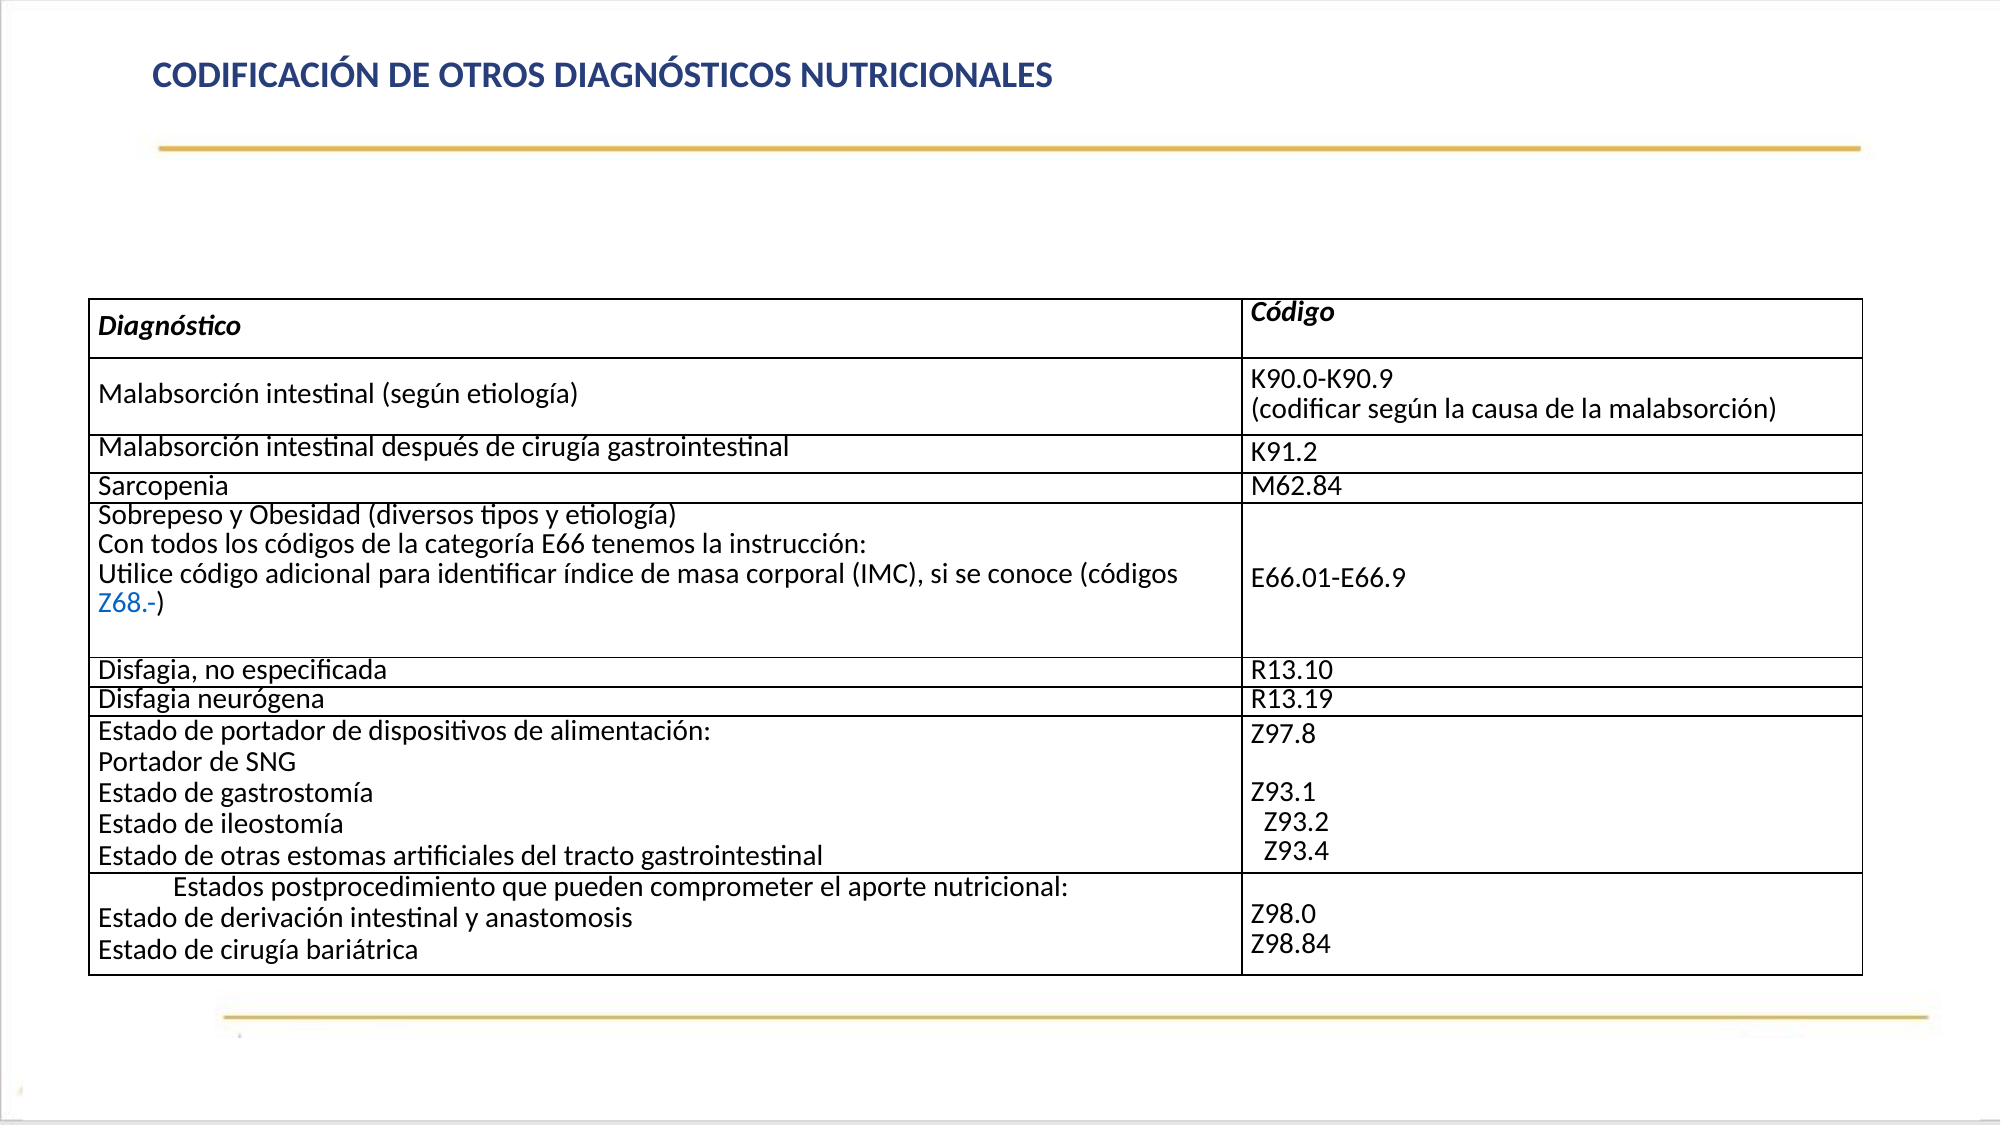

# Codificación de Otros Diagnósticos Nutricionales
| Diagnóstico | Código |
| --- | --- |
| Malabsorción intestinal (según etiología) | K90.0-K90.9 (codificar según la causa de la malabsorción) |
| Malabsorción intestinal después de cirugía gastrointestinal | K91.2 |
| Sarcopenia | M62.84 |
| Sobrepeso y Obesidad (diversos tipos y etiología) Con todos los códigos de la categoría E66 tenemos la instrucción: Utilice código adicional para identificar índice de masa corporal (IMC), si se conoce (códigos Z68.-) | E66.01-E66.9 |
| Disfagia, no especificada | R13.10 |
| Disfagia neurógena | R13.19 |
| Estado de portador de dispositivos de alimentación: Portador de SNG Estado de gastrostomía Estado de ileostomía Estado de otras estomas artificiales del tracto gastrointestinal | Z97.8   Z93.1 Z93.2 Z93.4 |
| Estados postprocedimiento que pueden comprometer el aporte nutricional: Estado de derivación intestinal y anastomosis Estado de cirugía bariátrica | Z98.0 Z98.84 |